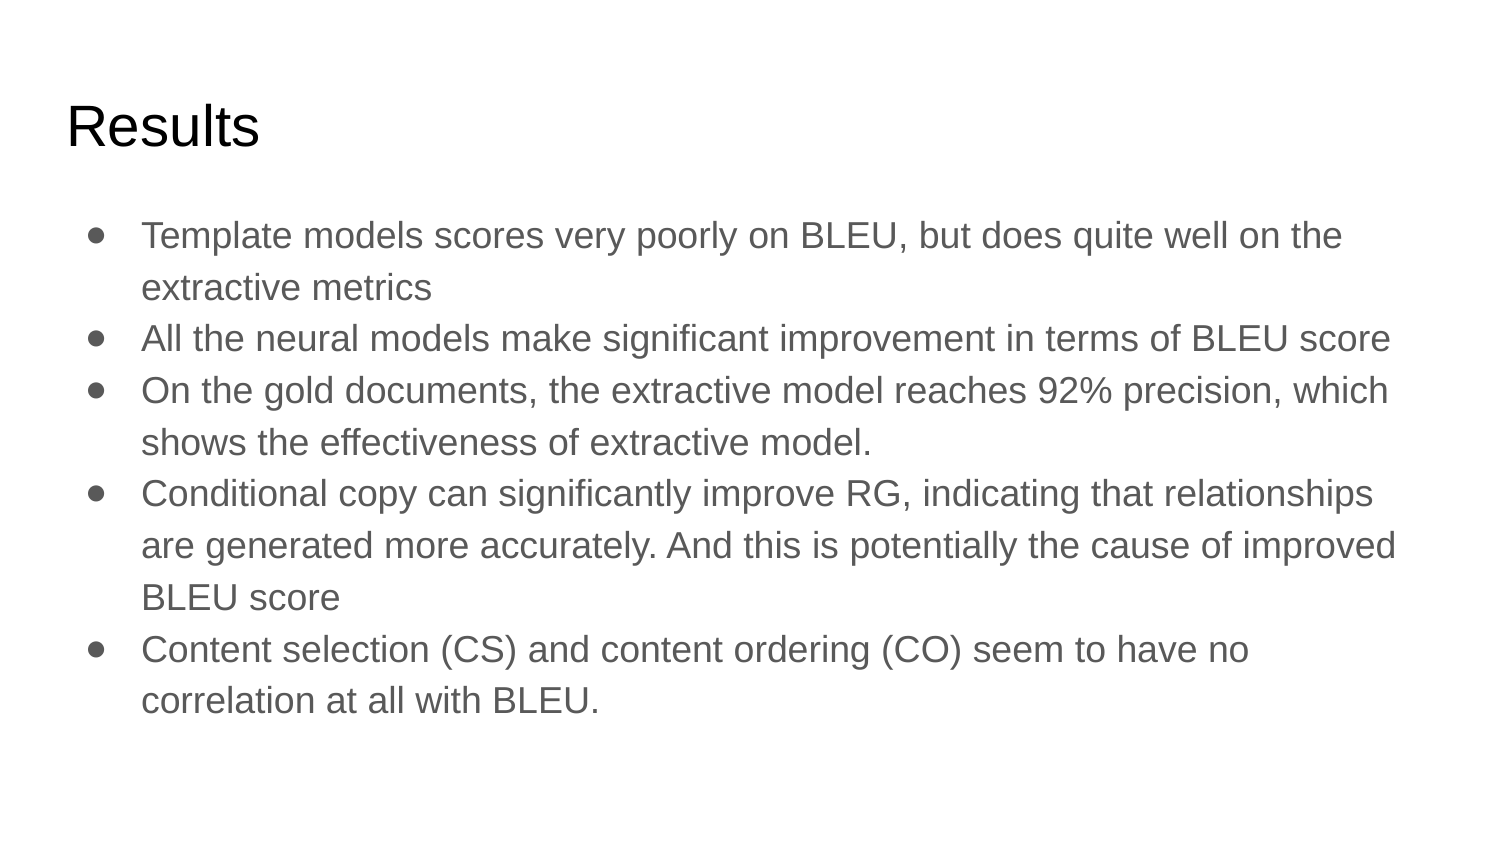

# Results
Template models scores very poorly on BLEU, but does quite well on the extractive metrics
All the neural models make significant improvement in terms of BLEU score
On the gold documents, the extractive model reaches 92% precision, which shows the effectiveness of extractive model.
Conditional copy can significantly improve RG, indicating that relationships are generated more accurately. And this is potentially the cause of improved BLEU score
Content selection (CS) and content ordering (CO) seem to have no correlation at all with BLEU.